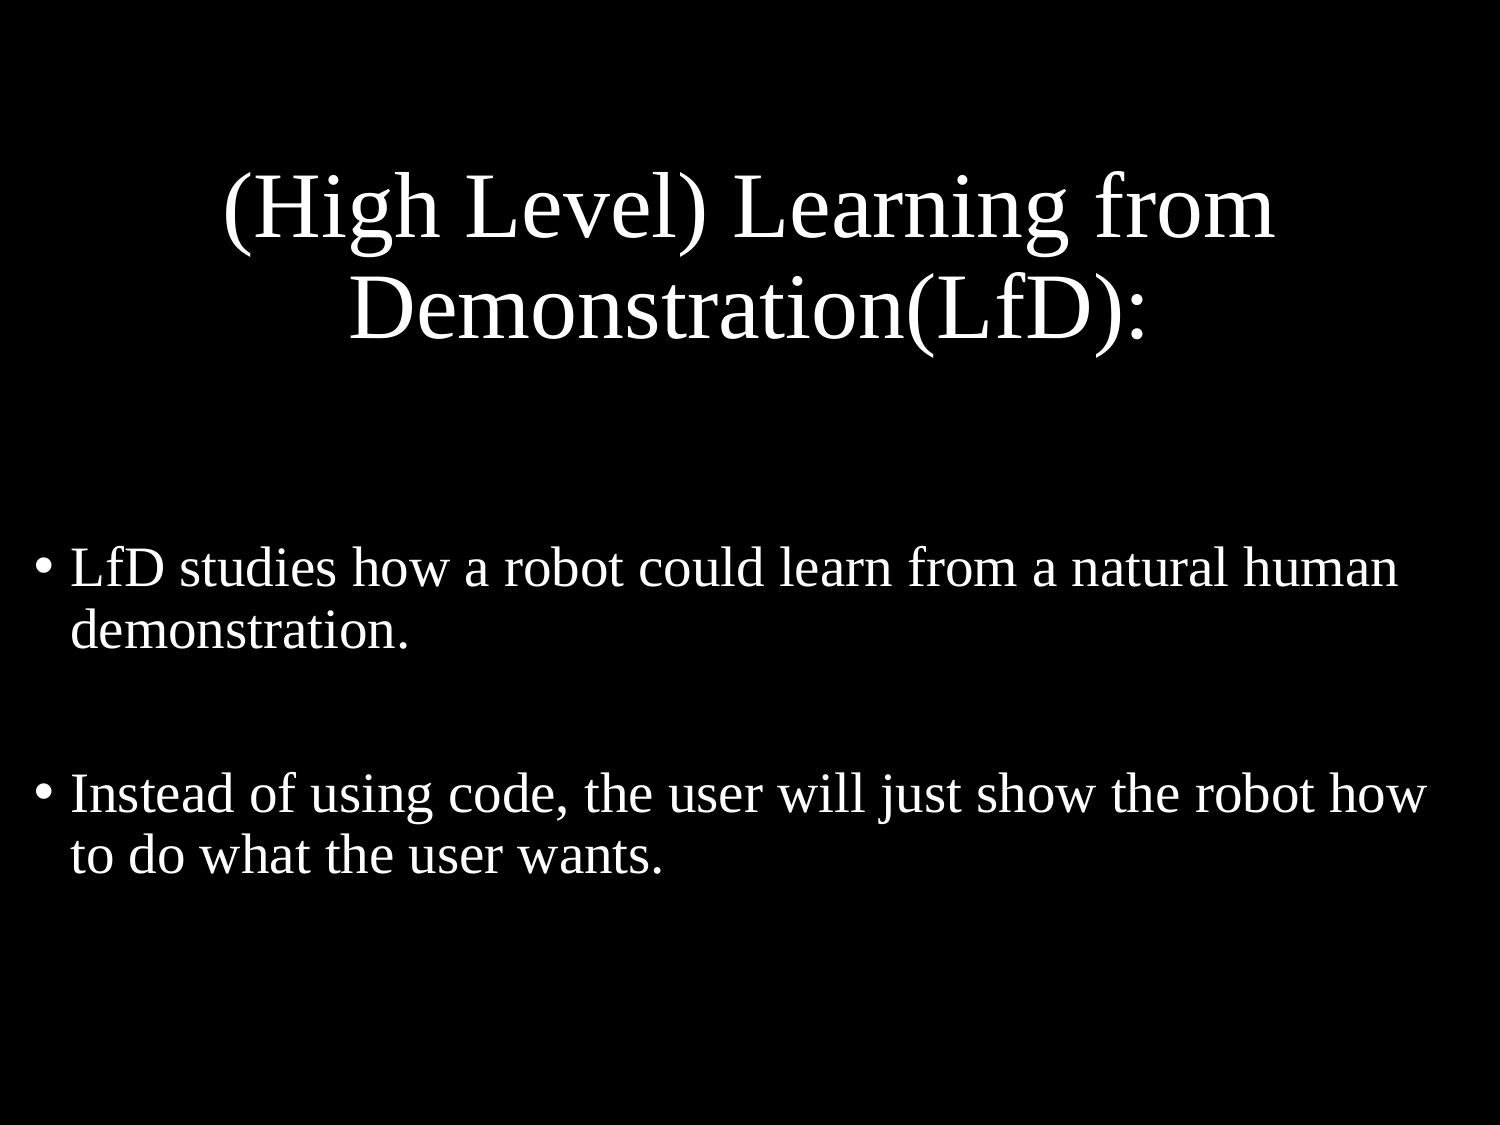

# (High Level) Learning from Demonstration(LfD):

LfD studies how a robot could learn from a natural human demonstration.

Instead of using code, the user will just show the robot how to do what the user wants.